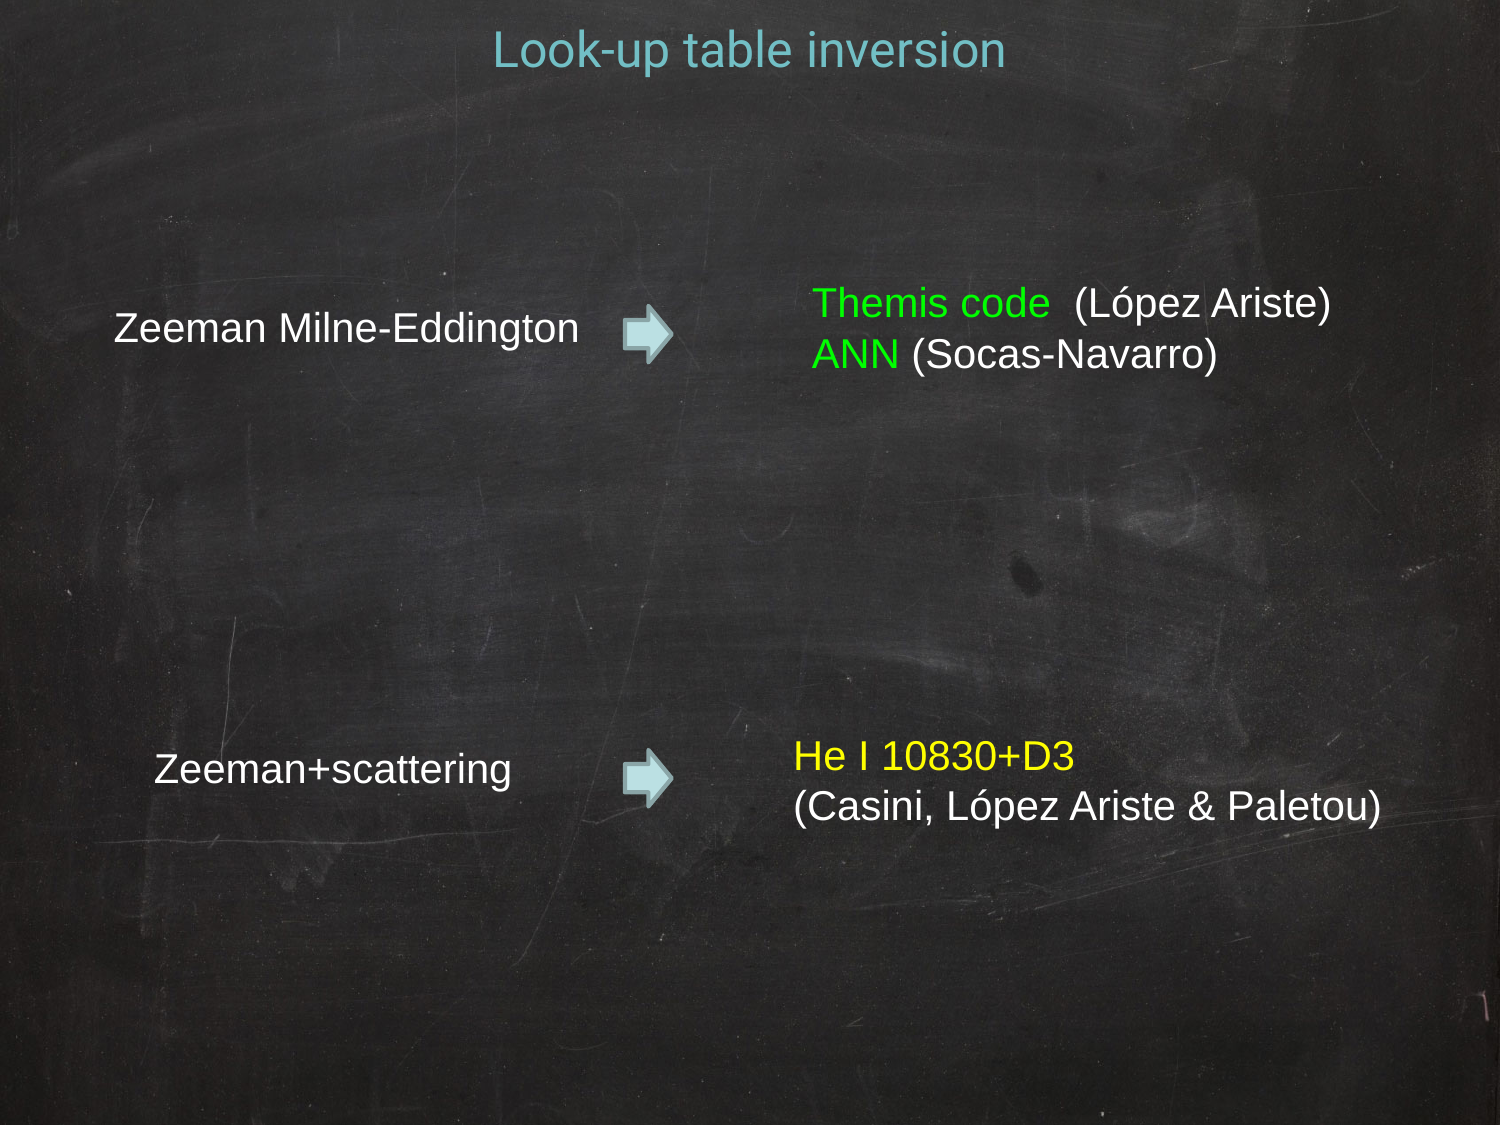

Look-up table inversion
Themis code  (López Ariste)
ANN (Socas-Navarro)
Zeeman Milne-Eddington

He I 10830+D3
(Casini, López Ariste & Paletou)
Zeeman+scattering